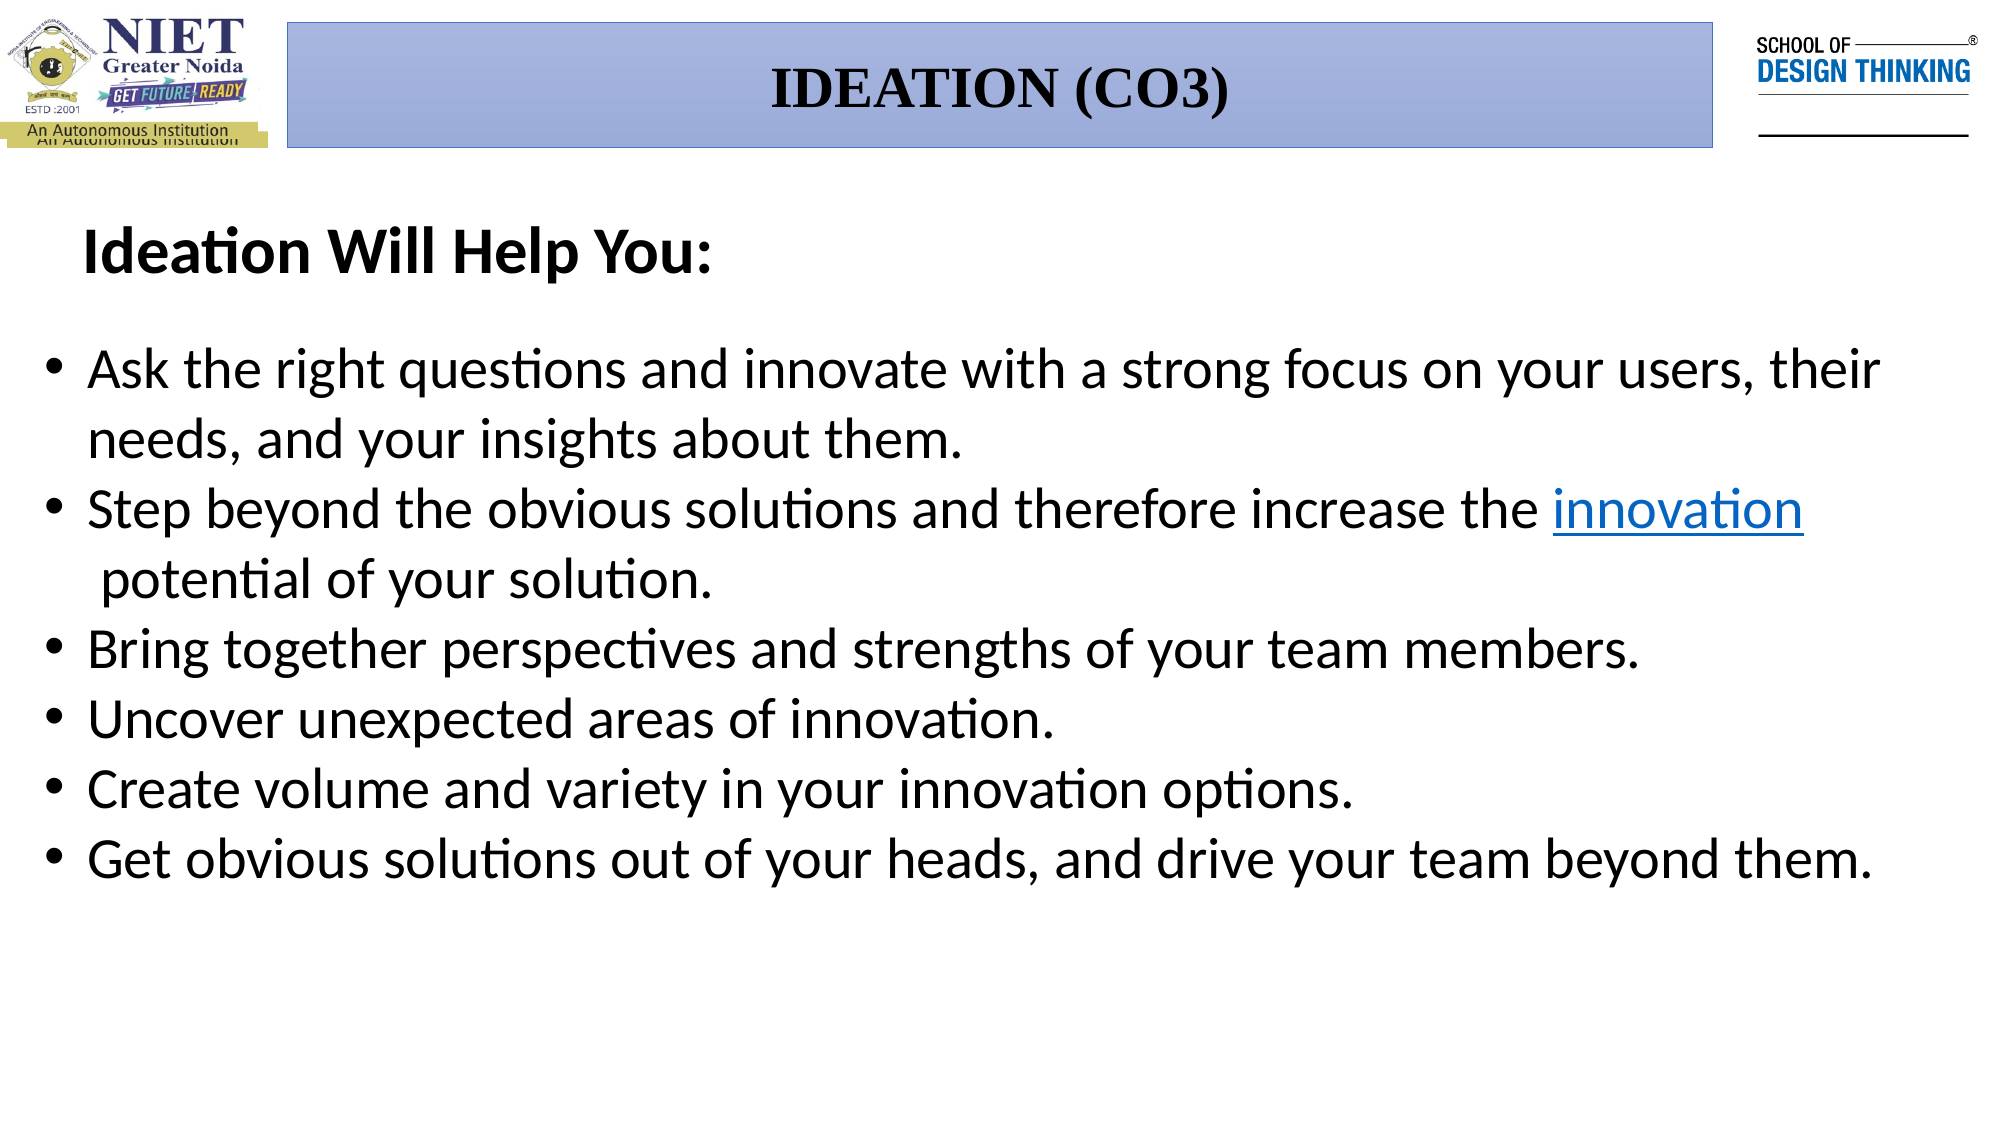

IDEATION (CO3)
Ideation Will Help You:

Ask the right questions and innovate with a strong focus on your users, their needs, and your insights about them.
Step beyond the obvious solutions and therefore increase the innovation potential of your solution.
Bring together perspectives and strengths of your team members.
Uncover unexpected areas of innovation.
Create volume and variety in your innovation options.
Get obvious solutions out of your heads, and drive your team beyond them.